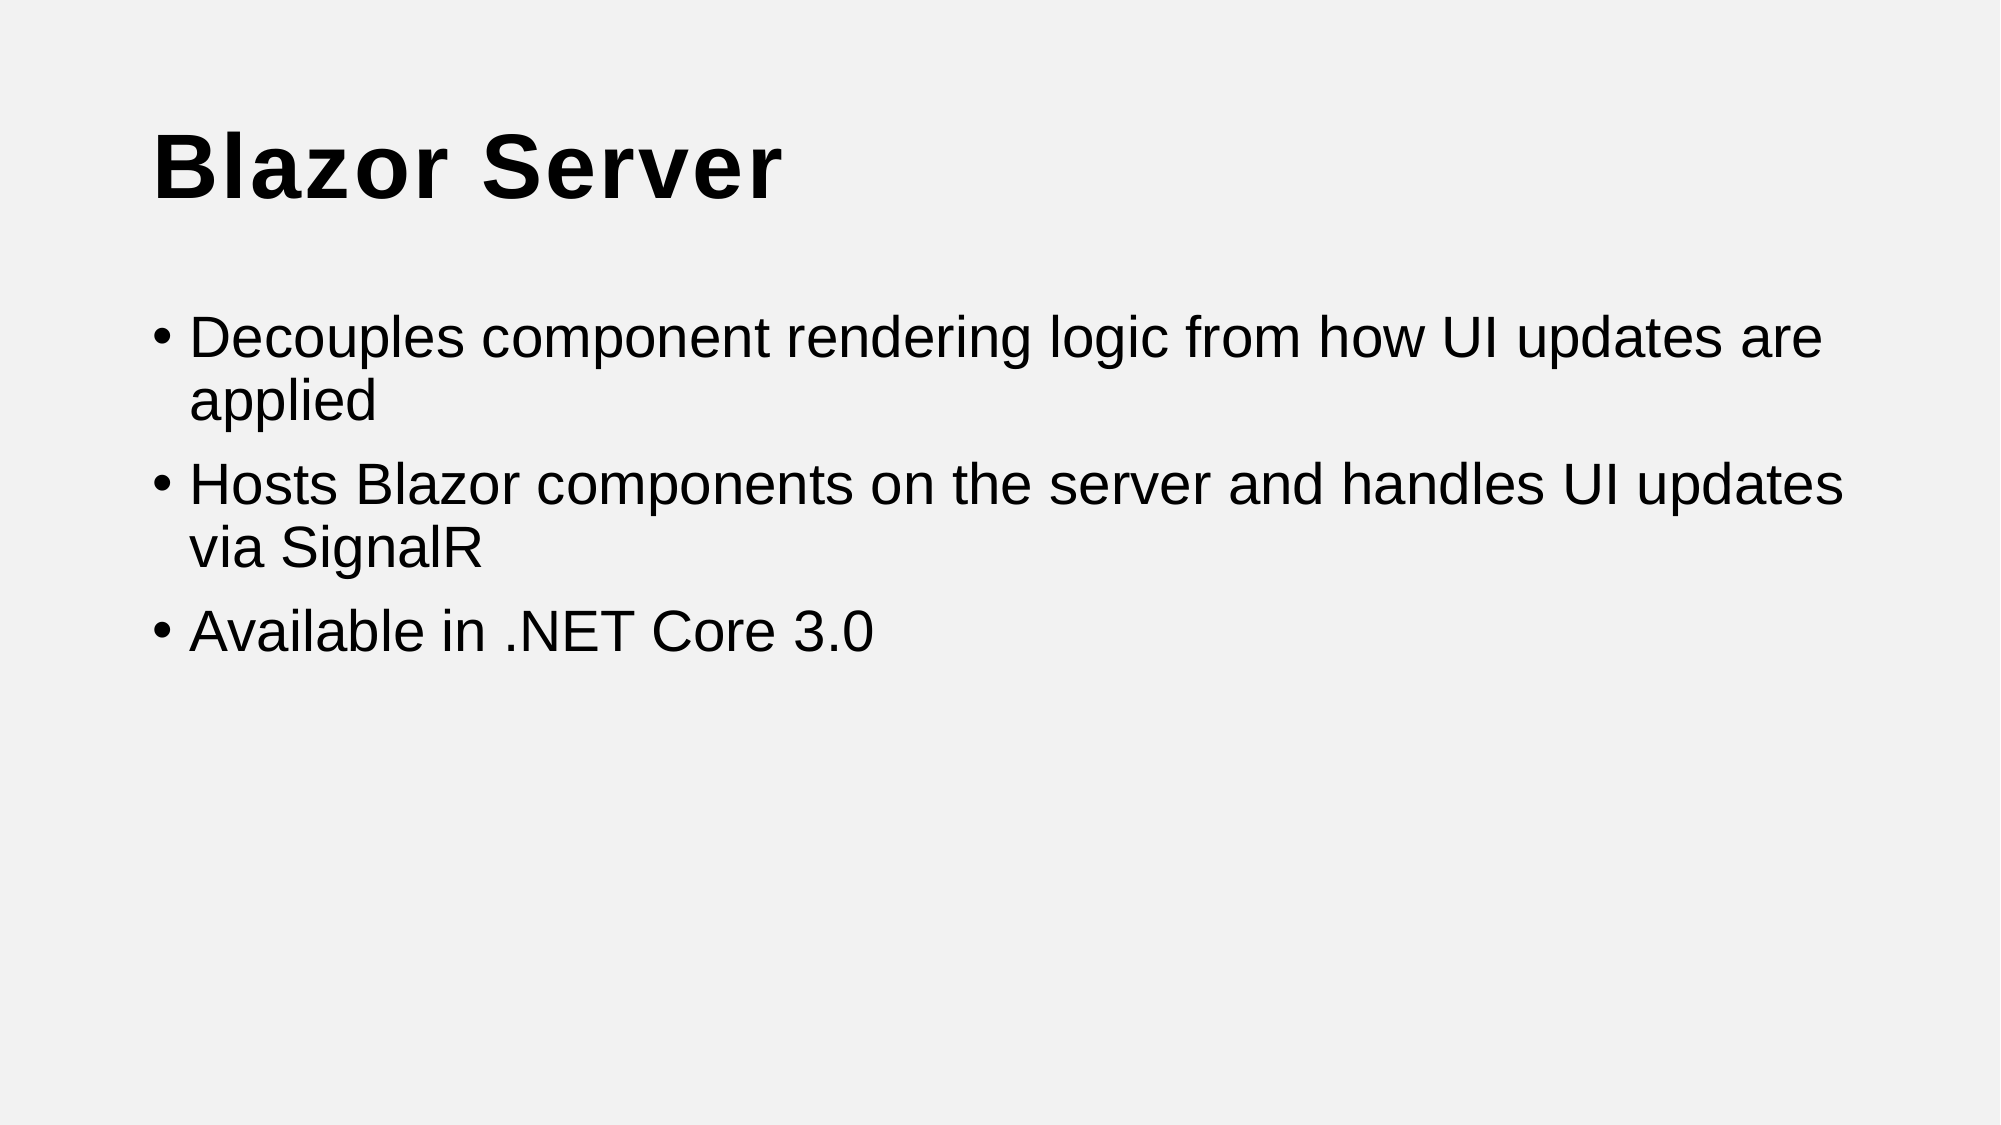

# Blazor Server
Decouples component rendering logic from how UI updates are applied
Hosts Blazor components on the server and handles UI updates via SignalR
Available in .NET Core 3.0